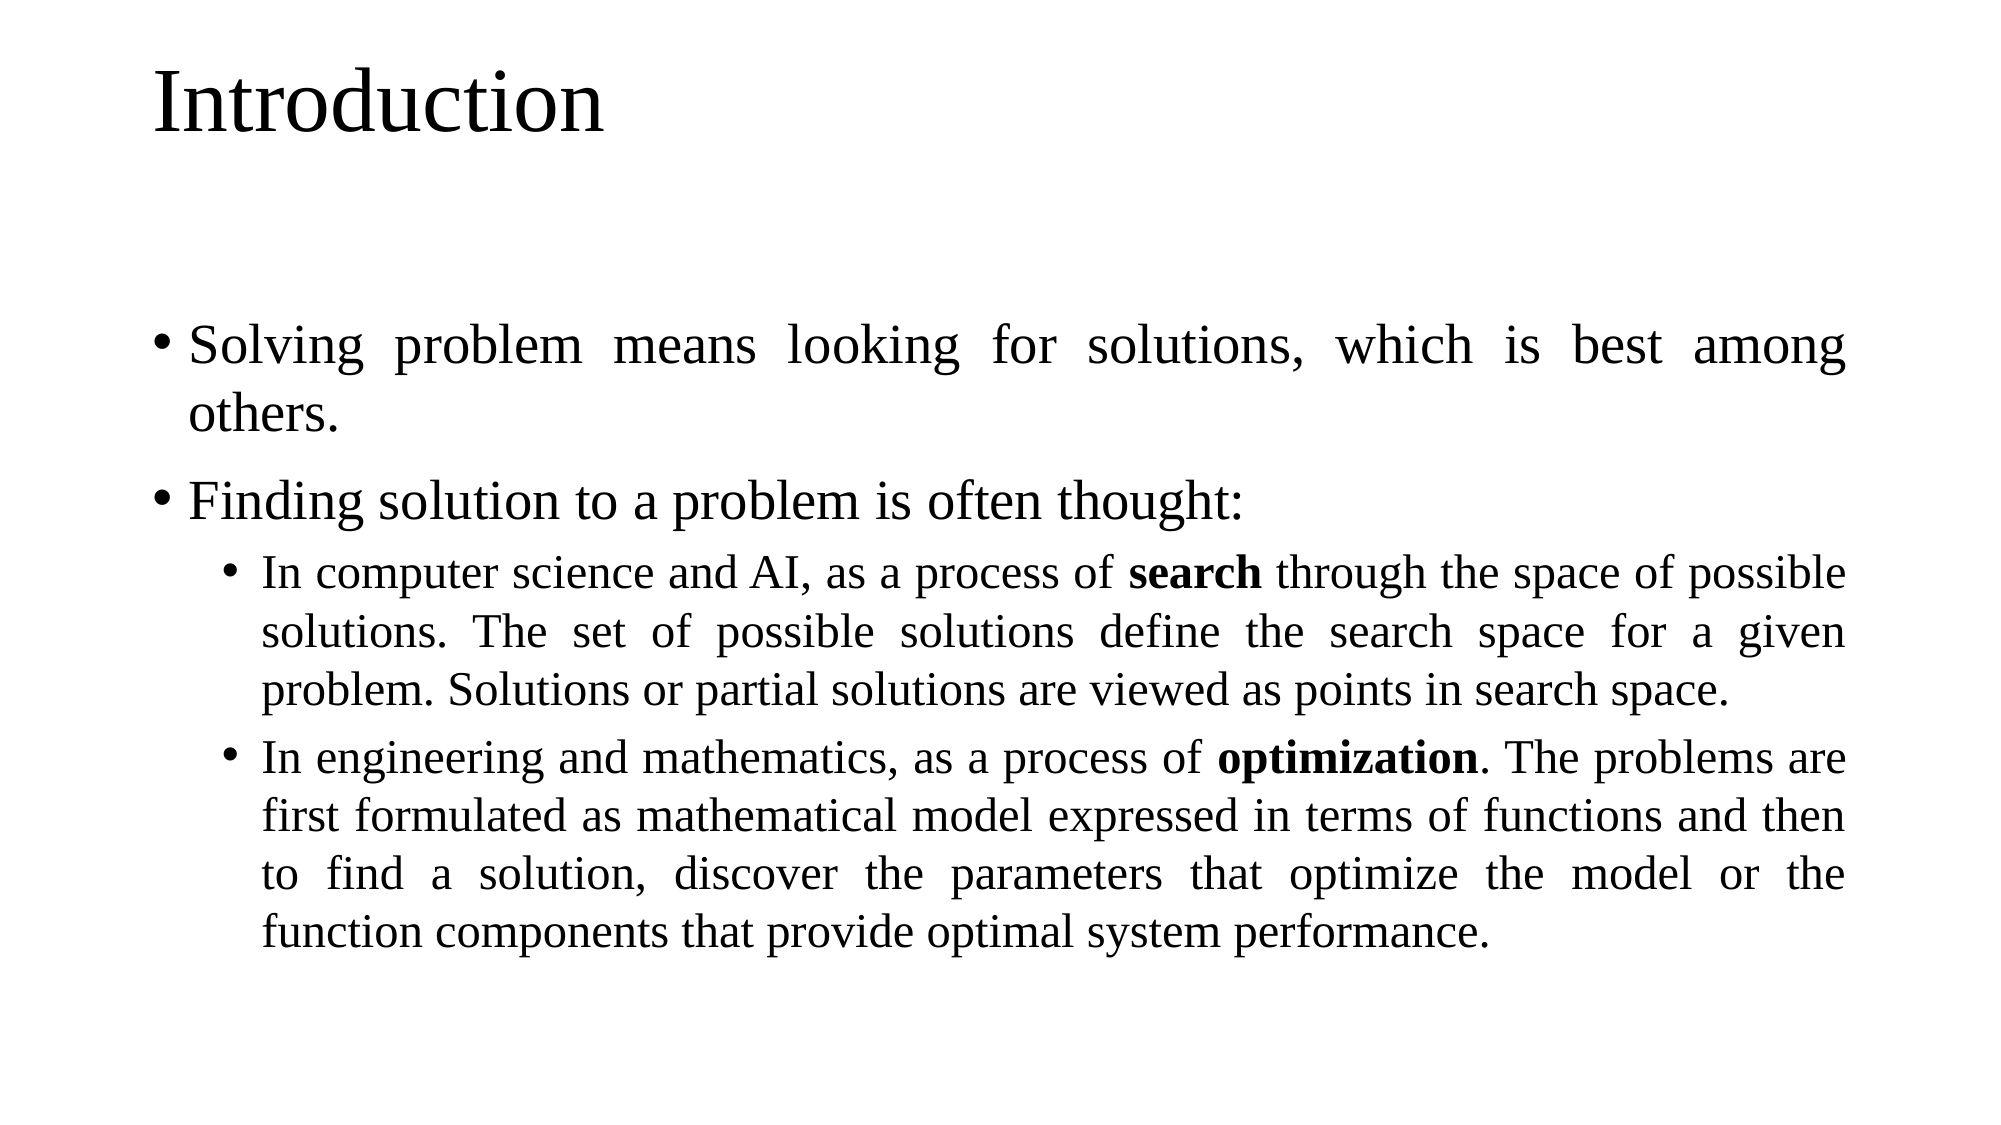

# Introduction
Solving problem means looking for solutions, which is best among others.
Finding solution to a problem is often thought:
In computer science and AI, as a process of search through the space of possible solutions. The set of possible solutions define the search space for a given problem. Solutions or partial solutions are viewed as points in search space.
In engineering and mathematics, as a process of optimization. The problems are first formulated as mathematical model expressed in terms of functions and then to find a solution, discover the parameters that optimize the model or the function components that provide optimal system performance.